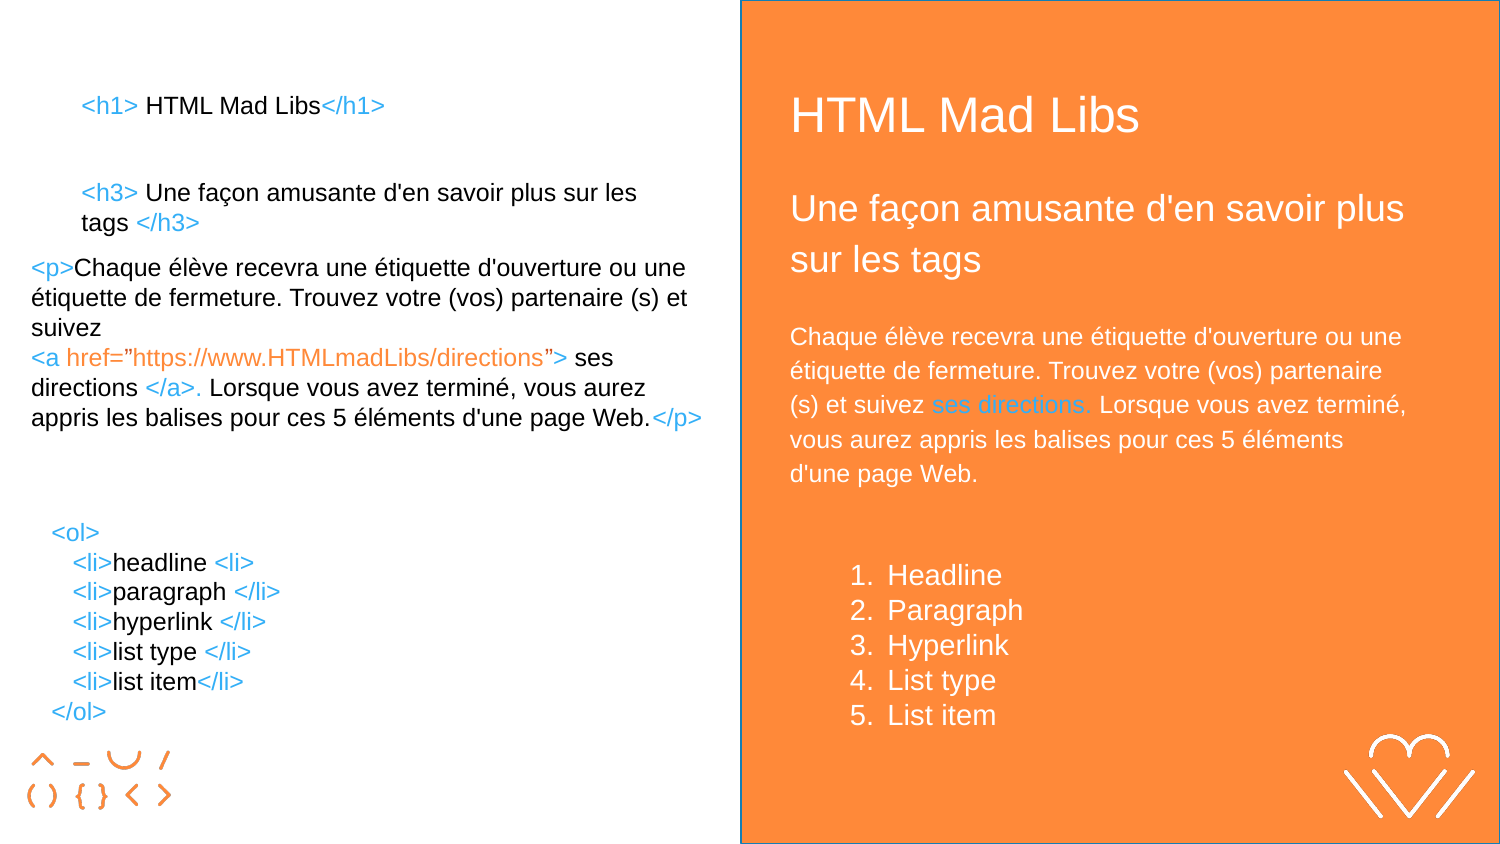

<h1> HTML Mad Libs</h1>
HTML Mad Libs

<h3> Une façon amusante d'en savoir plus sur les tags </h3>

Une façon amusante d'en savoir plus sur les tags

<p>Chaque élève recevra une étiquette d'ouverture ou une étiquette de fermeture. Trouvez votre (vos) partenaire (s) et suivez
<a href=”https://www.HTMLmadLibs/directions”> ses directions </a>. Lorsque vous avez terminé, vous aurez appris les balises pour ces 5 éléments d'une page Web.</p>

Chaque élève recevra une étiquette d'ouverture ou une étiquette de fermeture. Trouvez votre (vos) partenaire (s) et suivez ses directions. Lorsque vous avez terminé, vous aurez appris les balises pour ces 5 éléments d'une page Web.

<ol>
   <li>headline <li>
   <li>paragraph </li>
   <li>hyperlink </li>
   <li>list type </li>
   <li>list item</li>
</ol>

Headline
Paragraph
Hyperlink
List type
List item